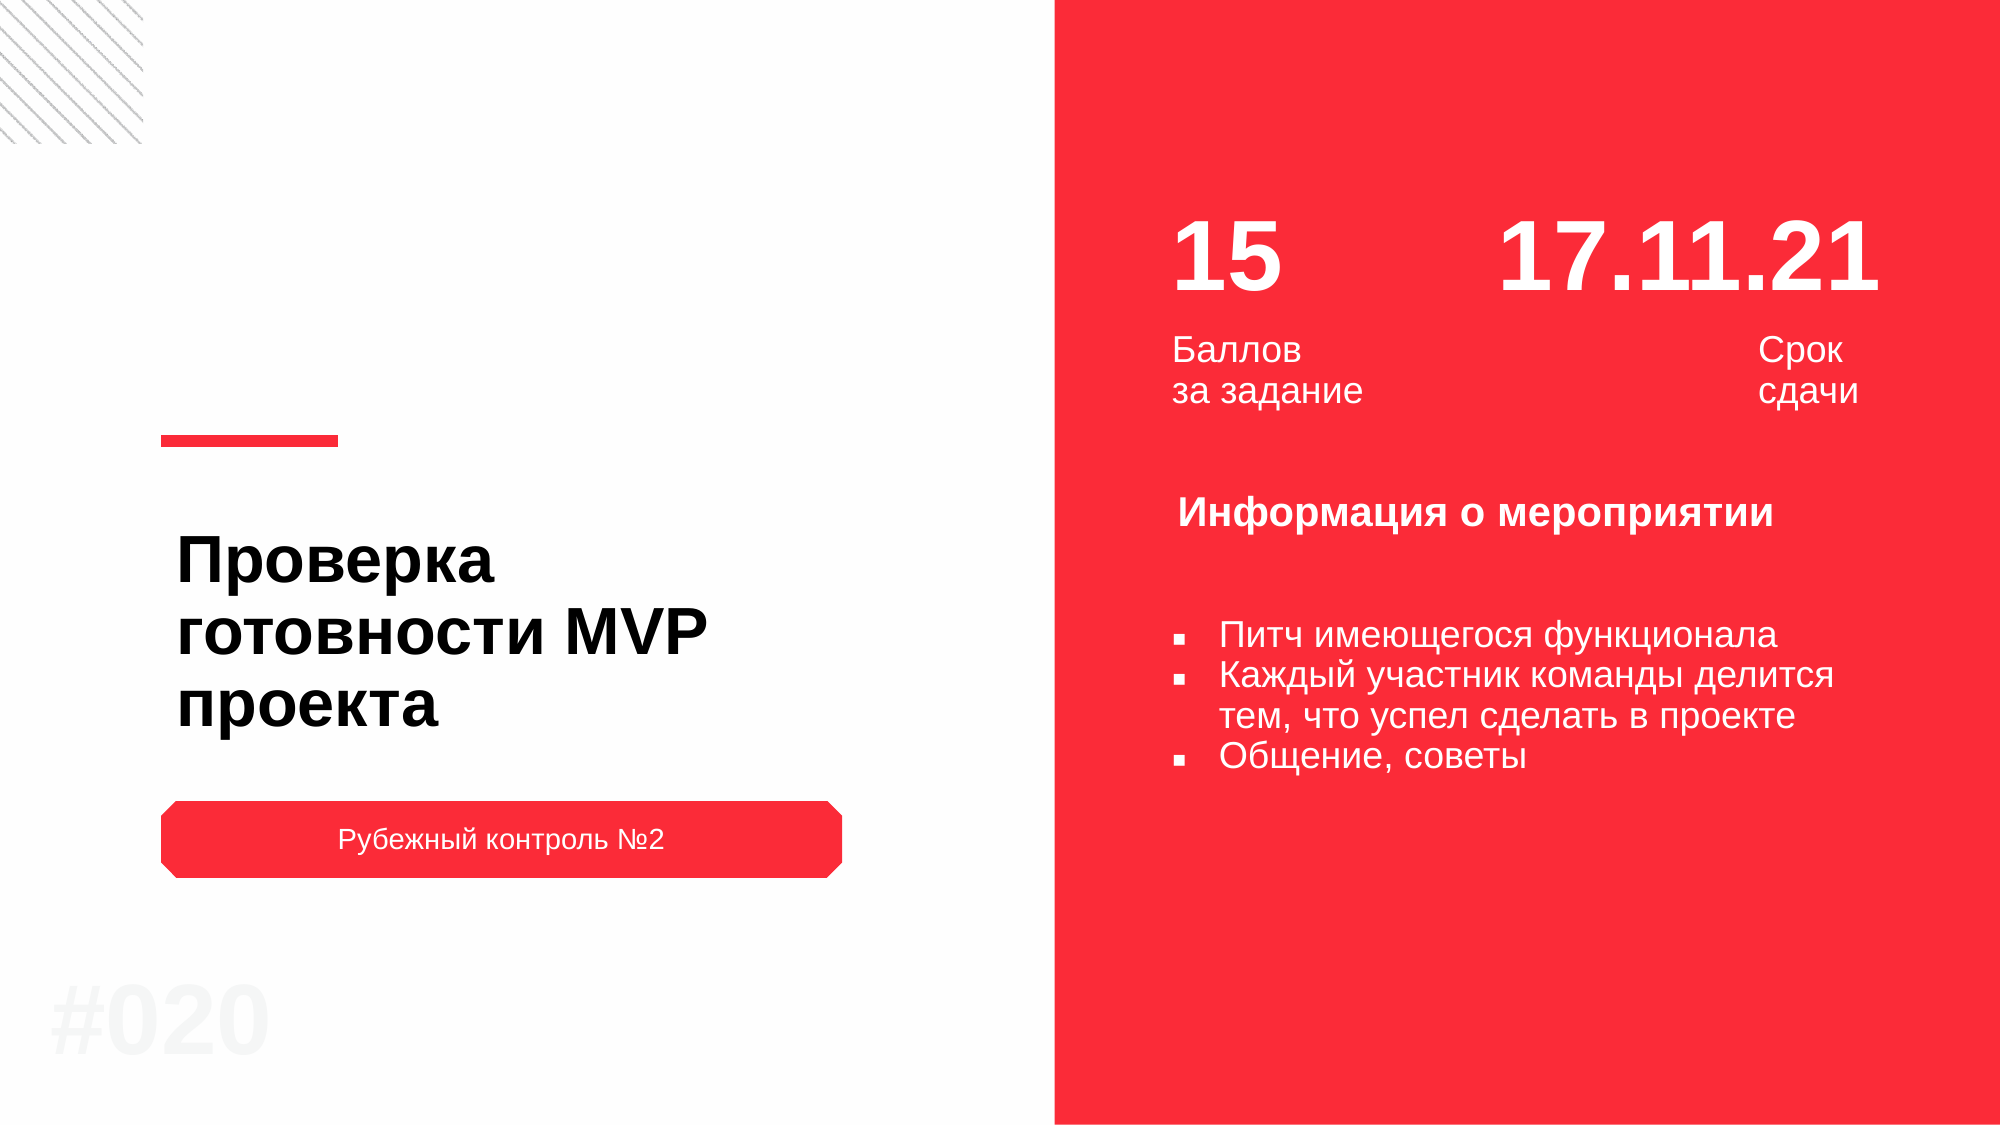

15
17.11.21
Баллов
за задание
Срок
сдачи
Информация о мероприятии
Проверка готовности MVP проекта

Питч имеющегося функционала
Каждый участник команды делится тем, что успел сделать в проекте
Общение, советы
Рубежный контроль №2
#020